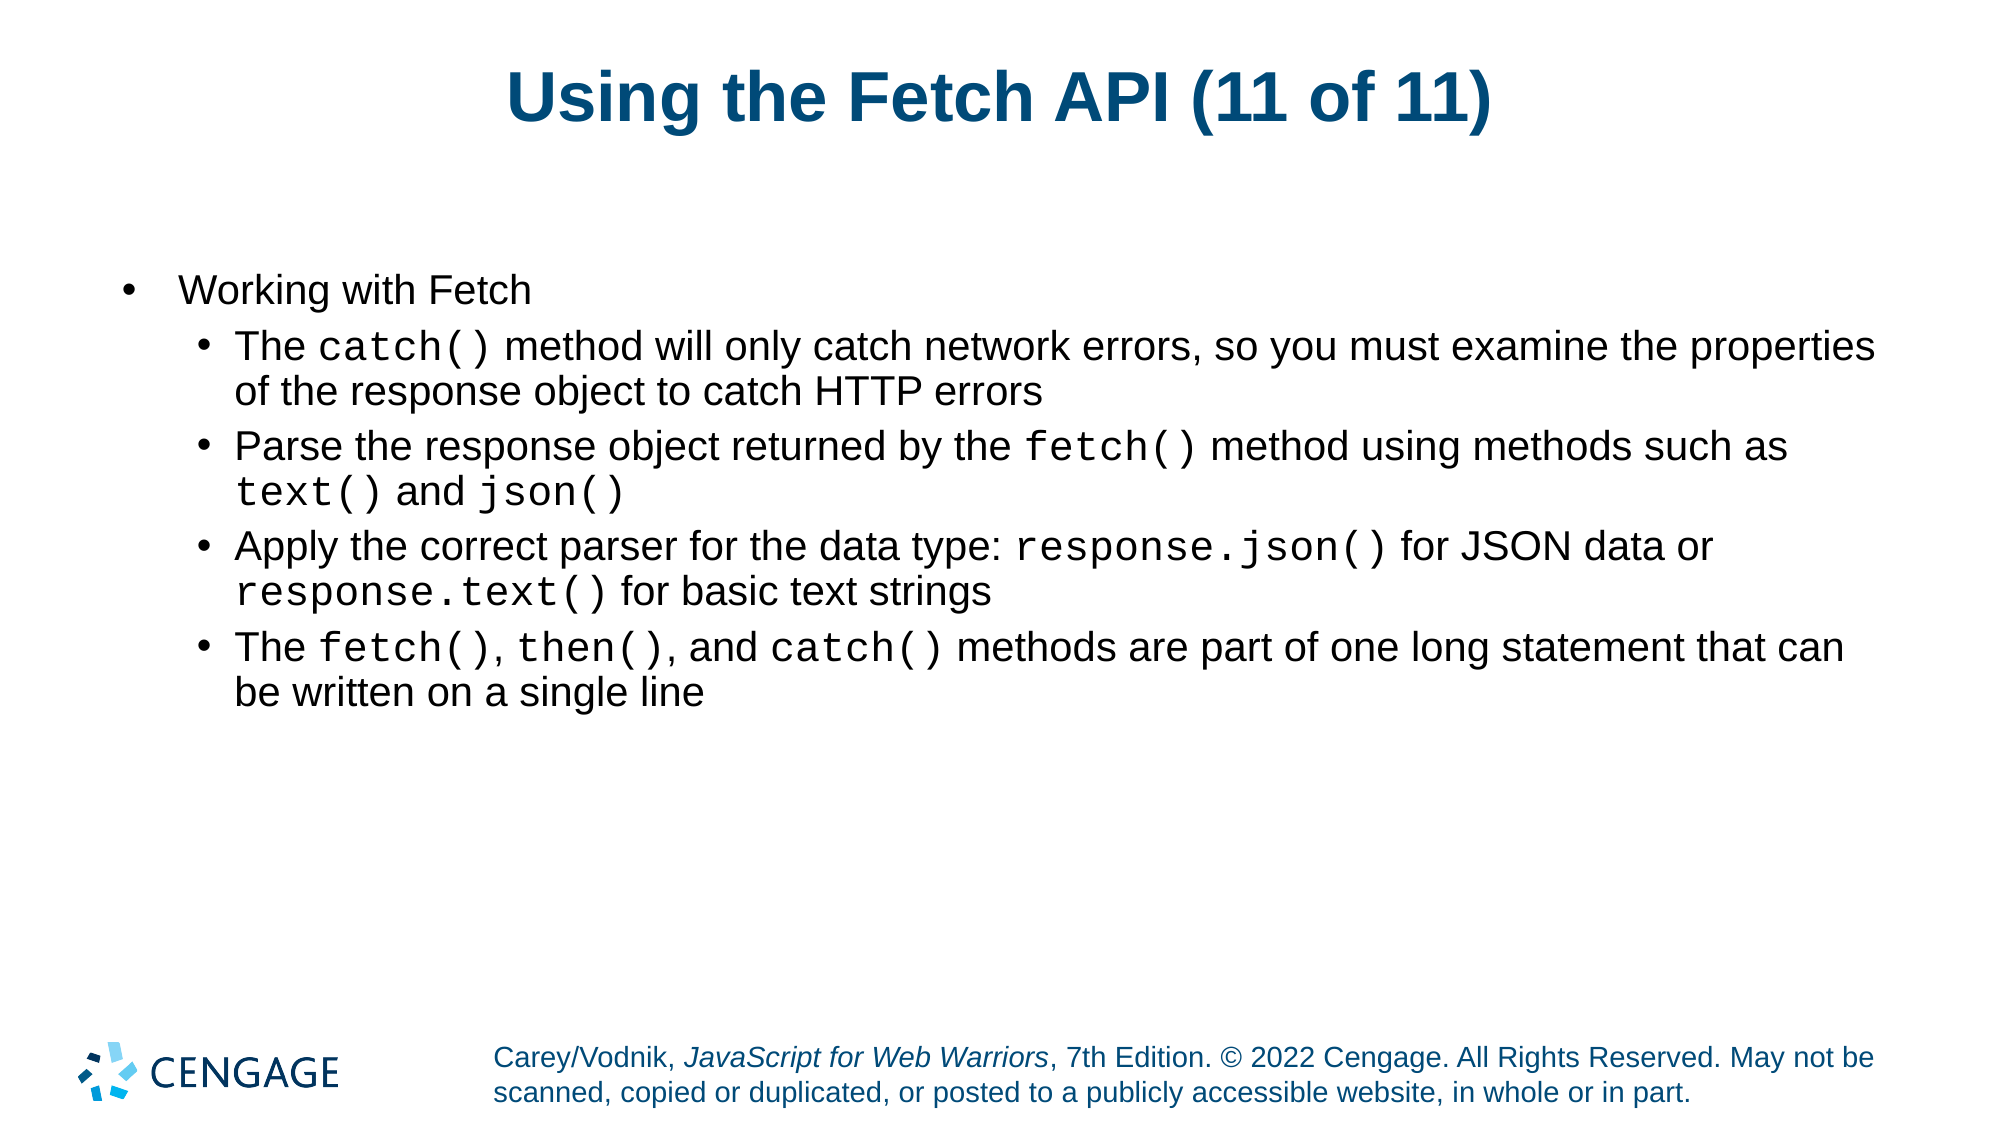

# Using the Fetch API (11 of 11)
Working with Fetch
The catch() method will only catch network errors, so you must examine the properties of the response object to catch HTTP errors
Parse the response object returned by the fetch() method using methods such as text() and json()
Apply the correct parser for the data type: response.json() for JSON data or response.text() for basic text strings
The fetch(), then(), and catch() methods are part of one long statement that can be written on a single line